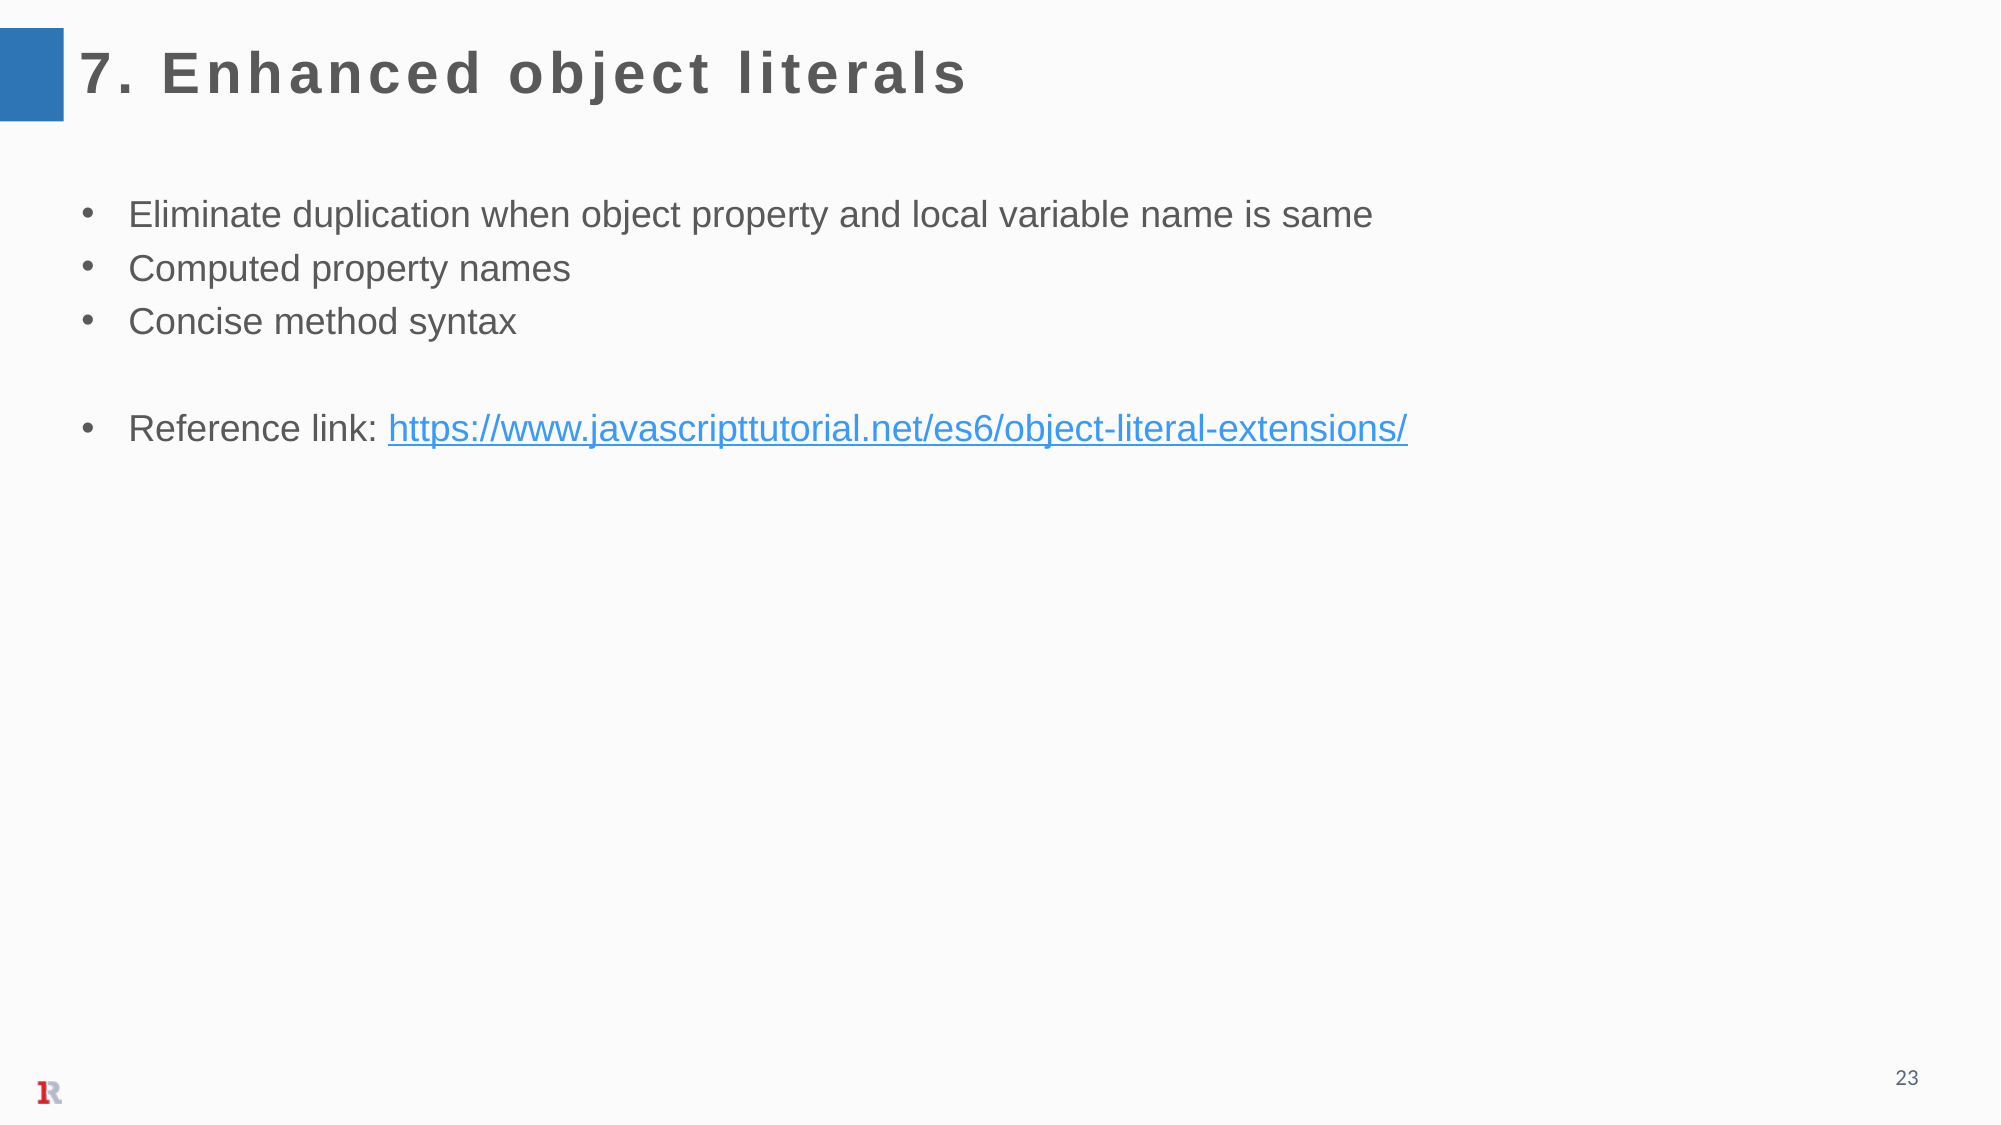

7. Enhanced object literals

Eliminate duplication when object property and local variable name is same
Computed property names
Concise method syntax

Reference link: https://www.javascripttutorial.net/es6/object-literal-extensions/